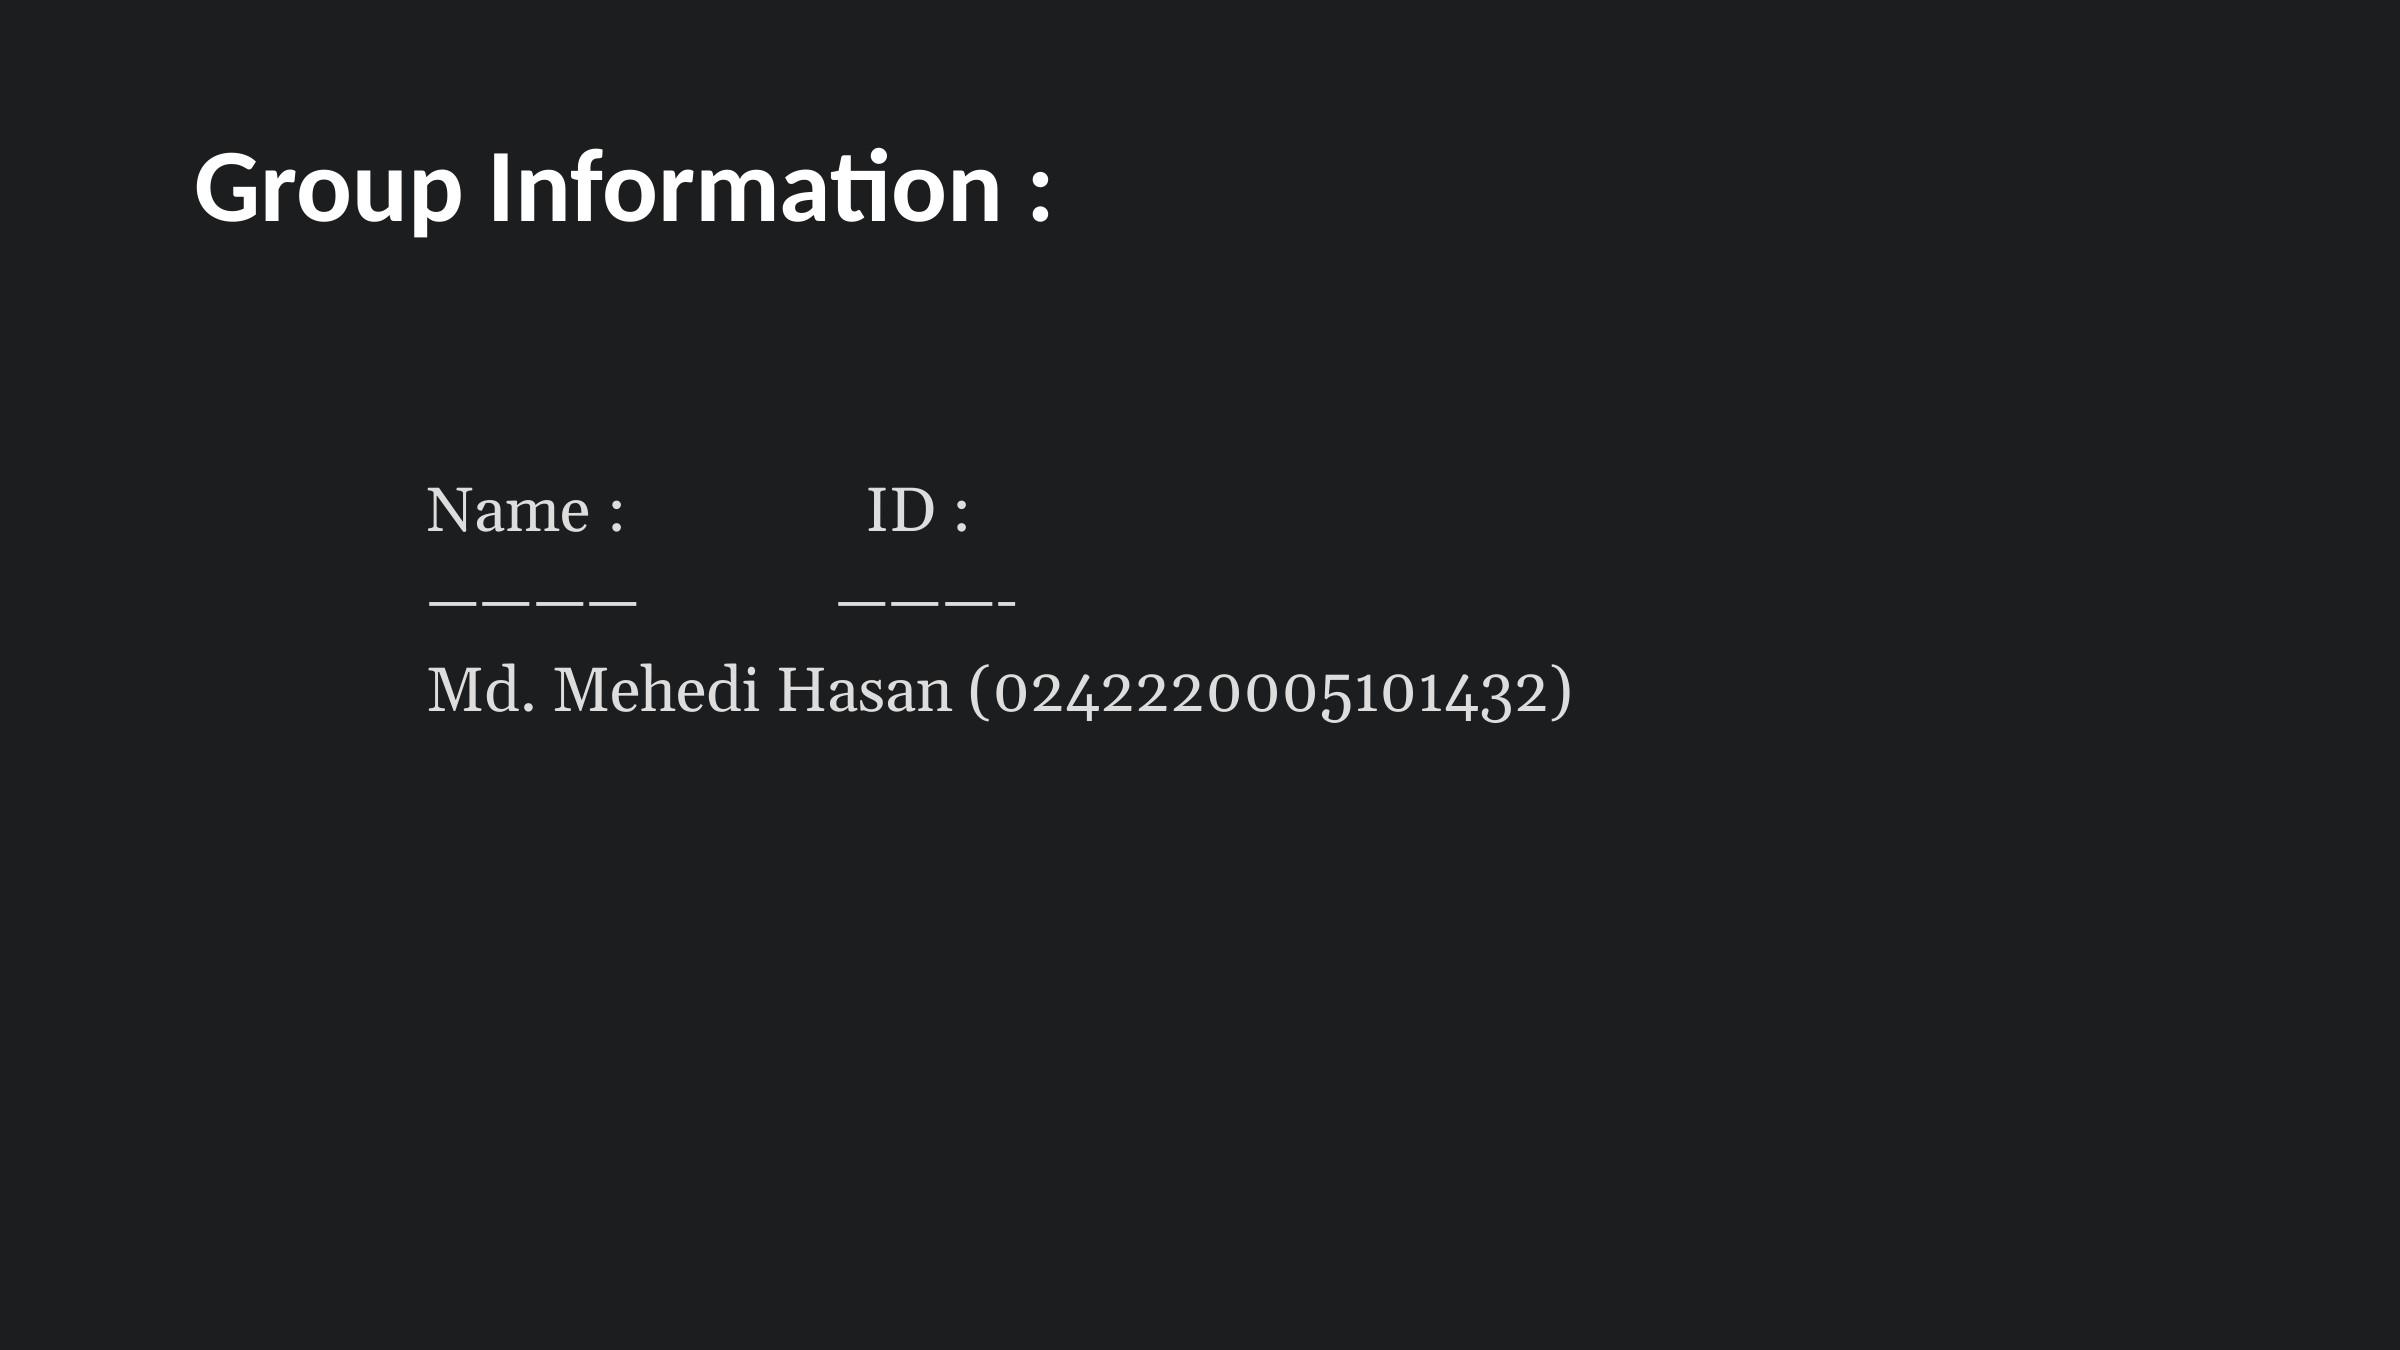

Group Information :
Name :                ID :
————             ———-
Md. Mehedi Hasan (0242220005101432)